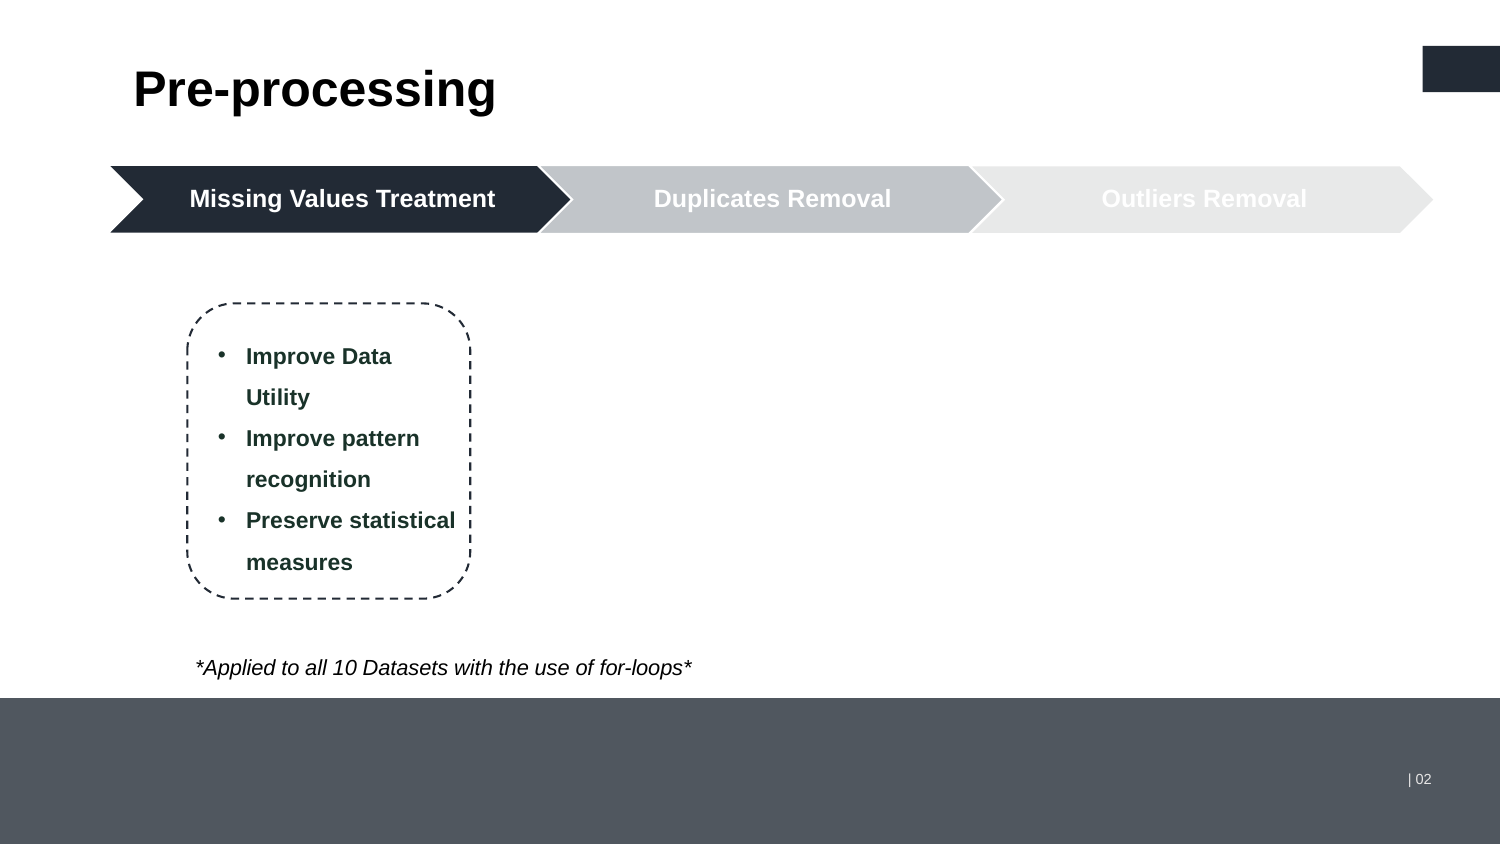

Pre-processing
Missing Values Treatment

Duplicates Removal
Outliers Removal

Improve Data Utility
Improve pattern recognition
Preserve statistical measures
*Applied to all 10 Datasets with the use of for-loops*

| 02